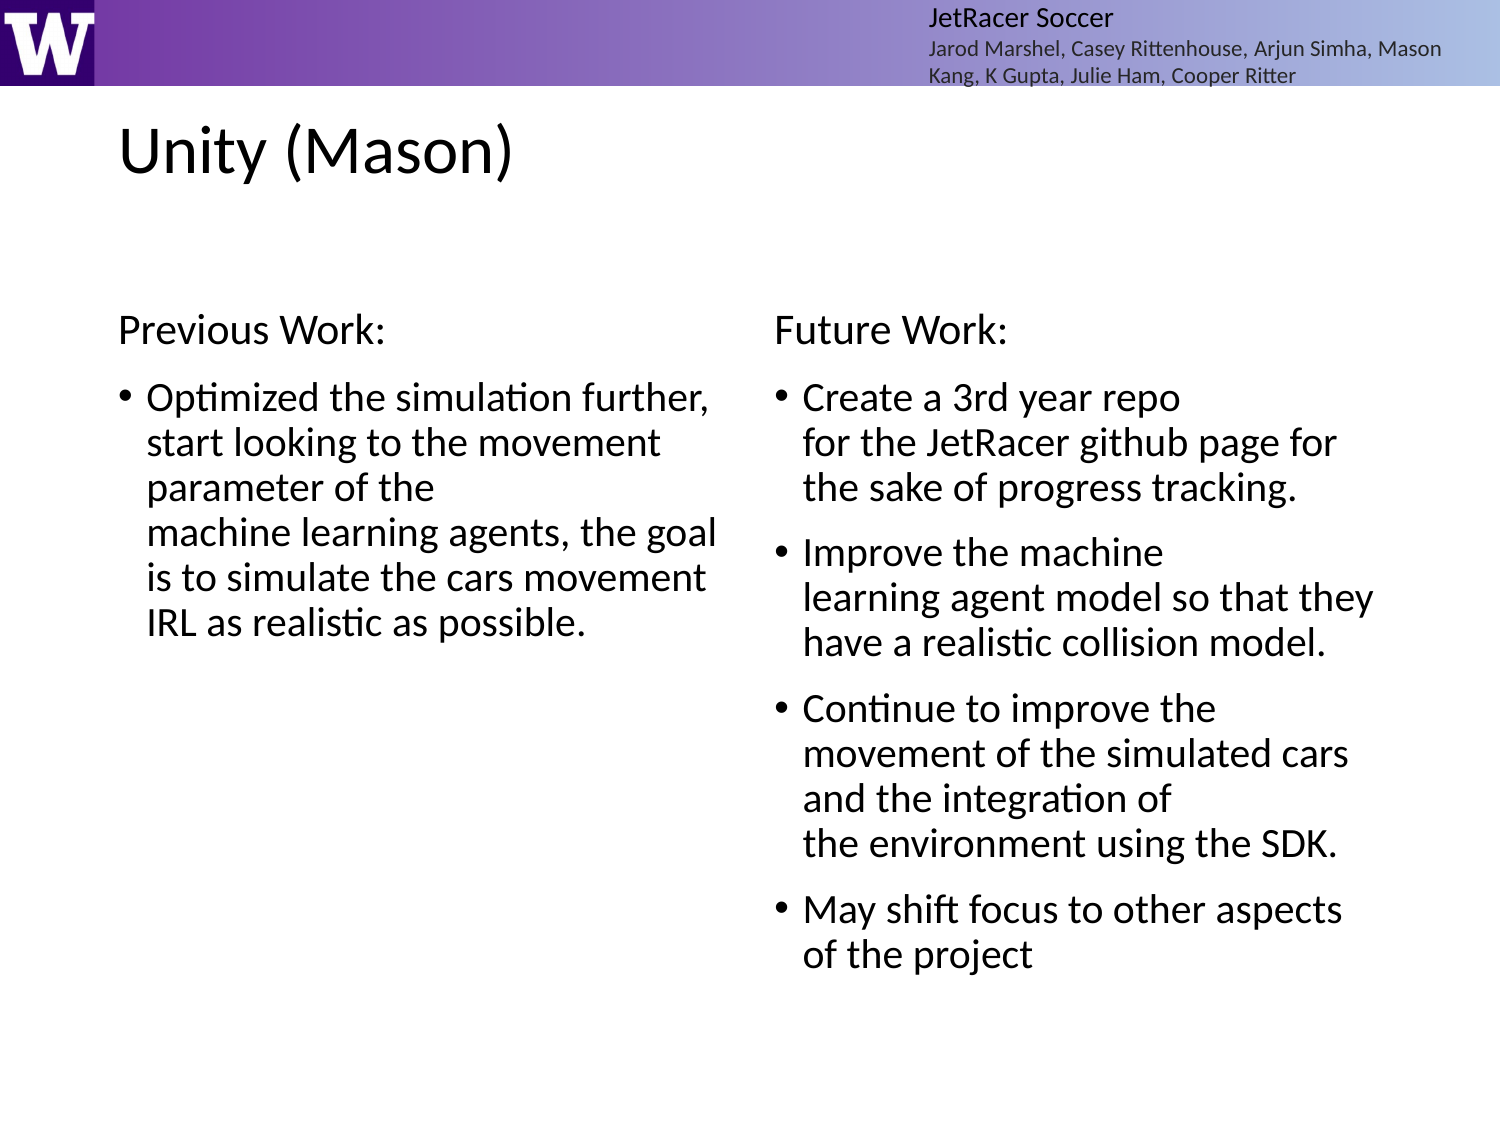

JetRacer Soccer
Jarod Marshel, Casey Rittenhouse, Arjun Simha, Mason Kang, K Gupta, Julie Ham, Cooper Ritter

# Unity (Mason)
Previous Work:
Optimized the simulation further, start looking to the movement parameter of the machine learning agents, the goal is to simulate the cars movement IRL as realistic as possible.

Future Work:
Create a 3rd year repo for the JetRacer github page for the sake of progress tracking.
Improve the machine learning agent model so that they have a realistic collision model.
Continue to improve the movement of the simulated cars and the integration of the environment using the SDK.
May shift focus to other aspects of the project